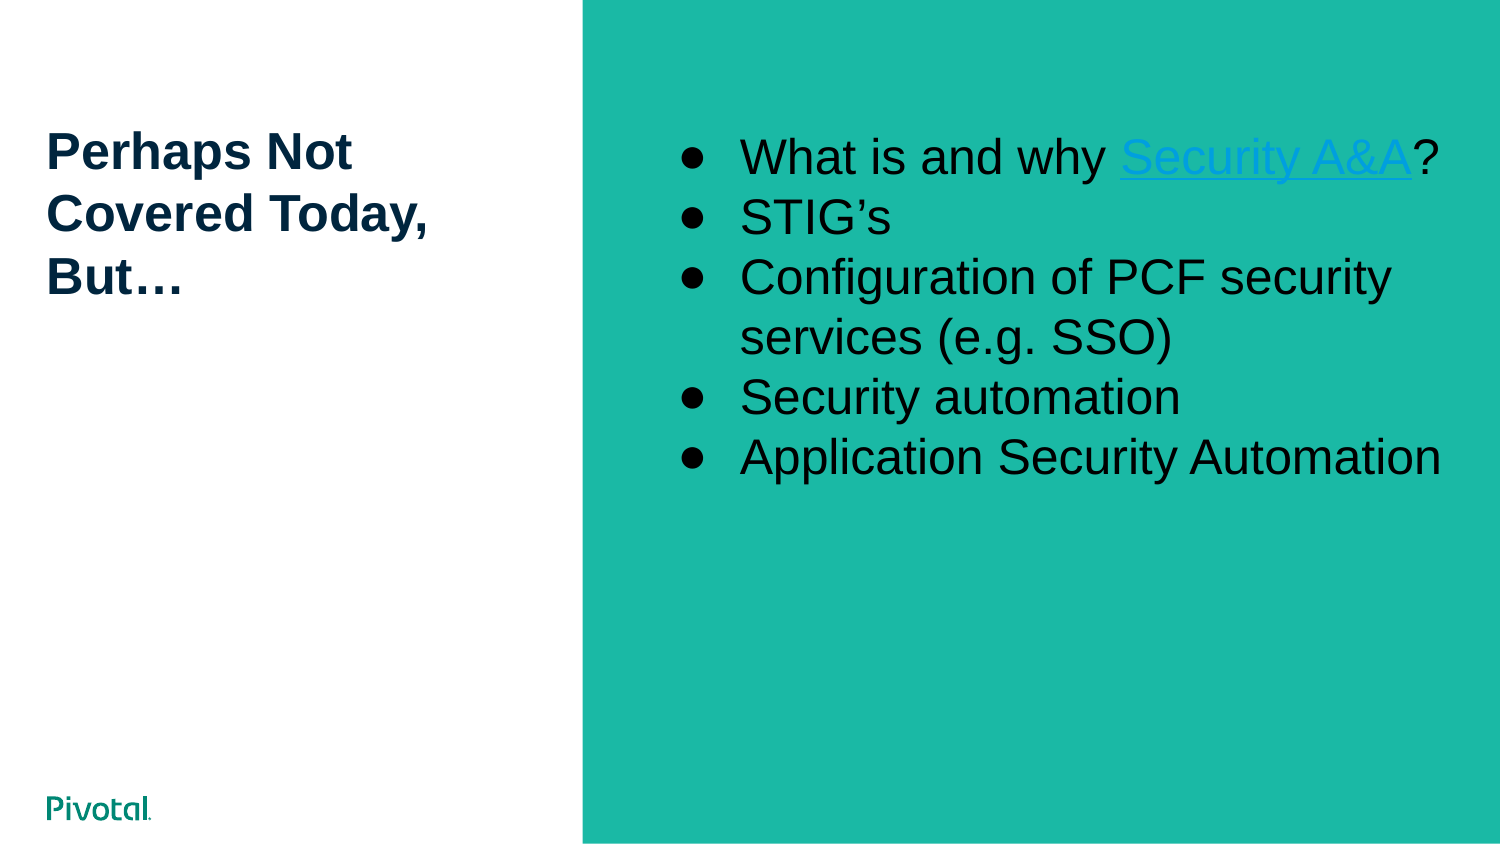

Perhaps Not Covered Today, But…
What is and why Security A&A?
STIG’s
Configuration of PCF security services (e.g. SSO)
Security automation
Application Security Automation